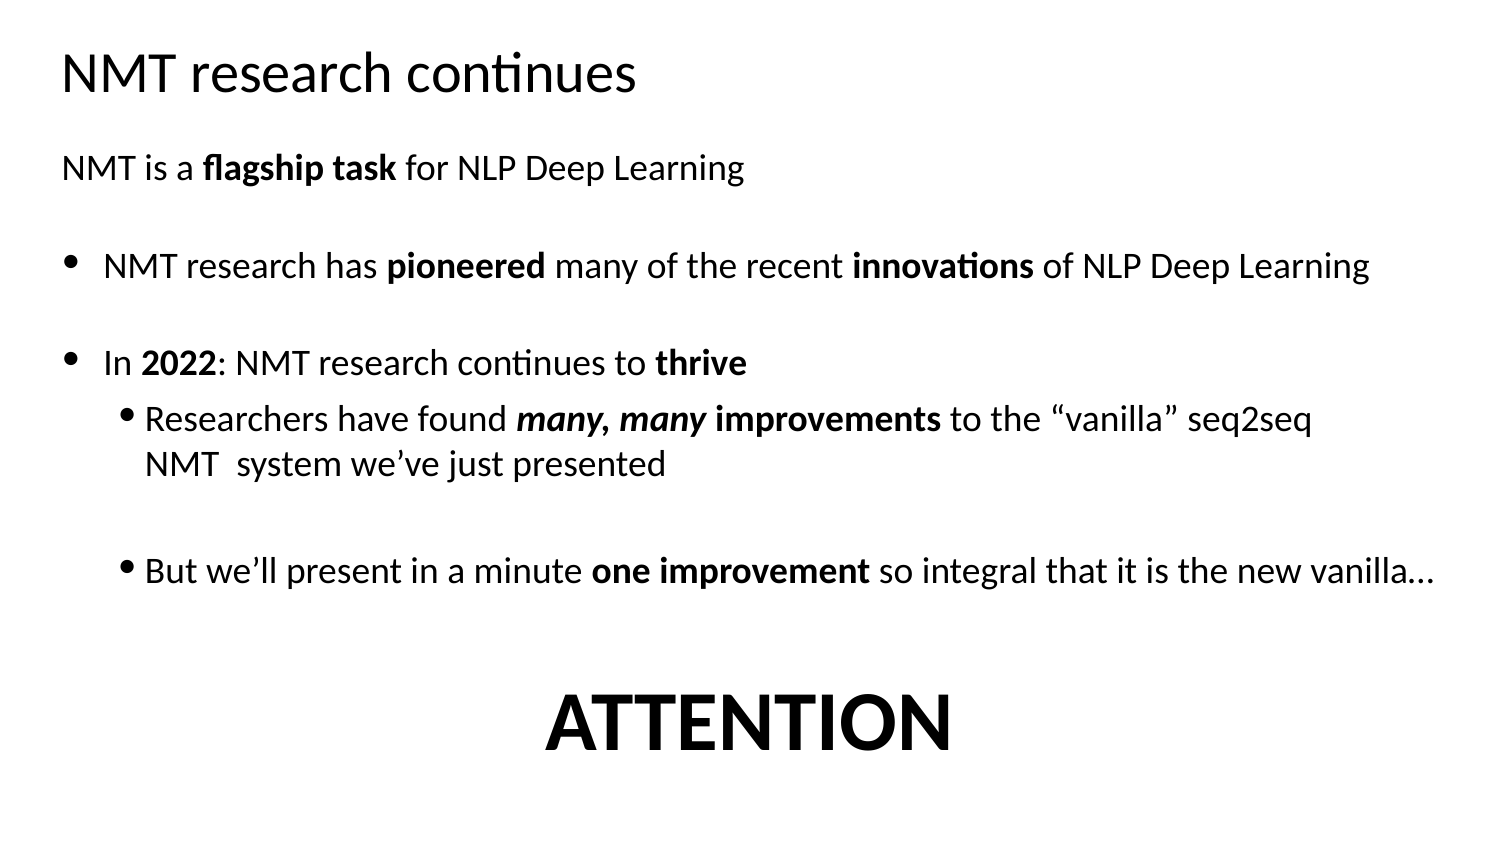

# NMT research continues
NMT is a flagship task for NLP Deep Learning

NMT research has pioneered many of the recent innovations of NLP Deep Learning

In 2022: NMT research continues to thrive
Researchers have found many, many improvements to the “vanilla” seq2seq NMT  system we’ve just presented

But we’ll present in a minute one improvement so integral that it is the new vanilla…
ATTENTION